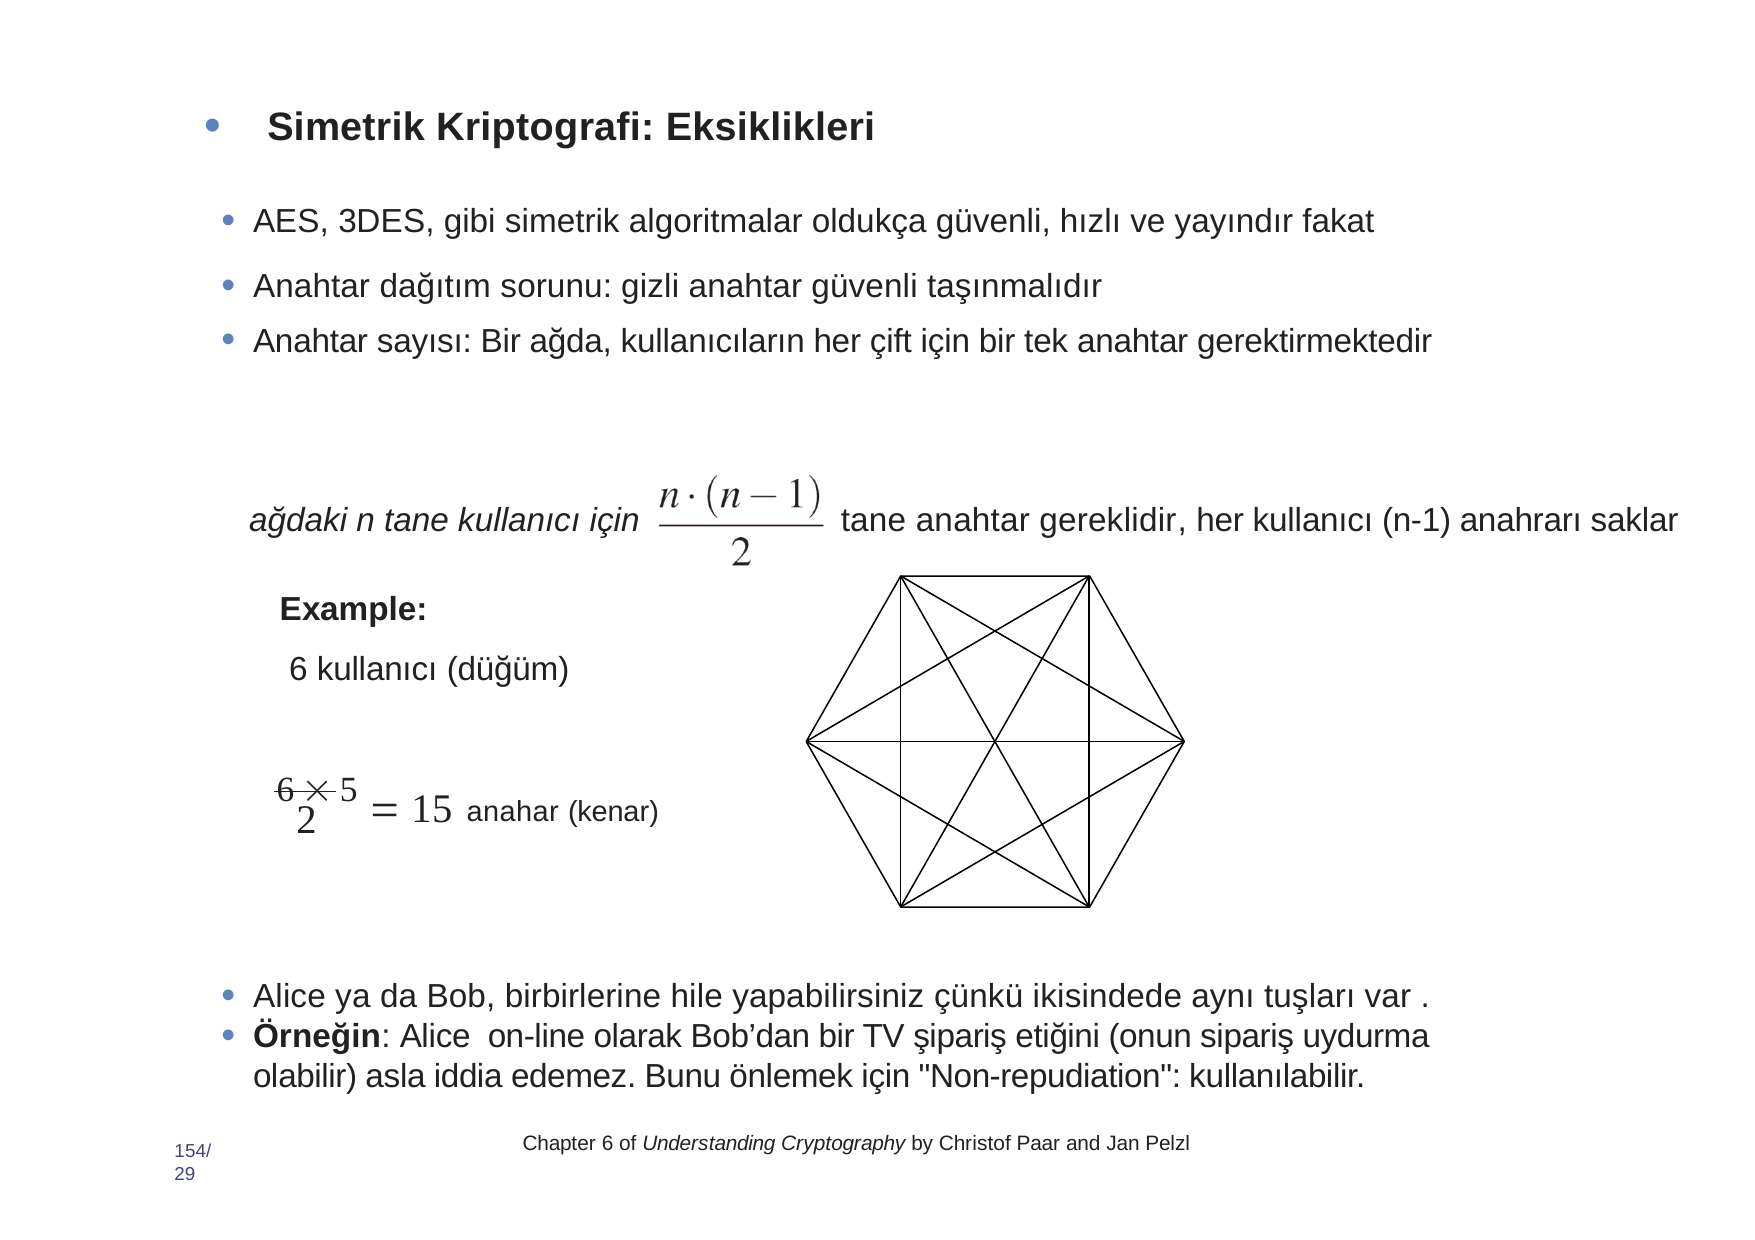

Simetrik Kriptografi: Eksiklikleri
AES, 3DES, gibi simetrik algoritmalar oldukça güvenli, hızlı ve yayındır fakat

Anahtar dağıtım sorunu: gizli anahtar güvenli taşınmalıdır

Anahtar sayısı: Bir ağda, kullanıcıların her çift için bir tek anahtar gerektirmektedir

ağdaki n tane kullanıcı için
tane anahtar gereklidir, her kullanıcı (n-1) anahrarı saklar

Example:

6 kullanıcı (düğüm)

6 × 5 = 15 anahar (kenar)

2
Alice ya da Bob, birbirlerine hile yapabilirsiniz çünkü ikisindede aynı tuşları var .
Örneğin: Alice  on-line olarak Bob’dan bir TV şipariş etiğini (onun sipariş uydurma olabilir) asla iddia edemez. Bunu önlemek için "Non-repudiation": kullanılabilir.
Chapter 6 of Understanding Cryptography by Christof Paar and Jan Pelzl
154/29